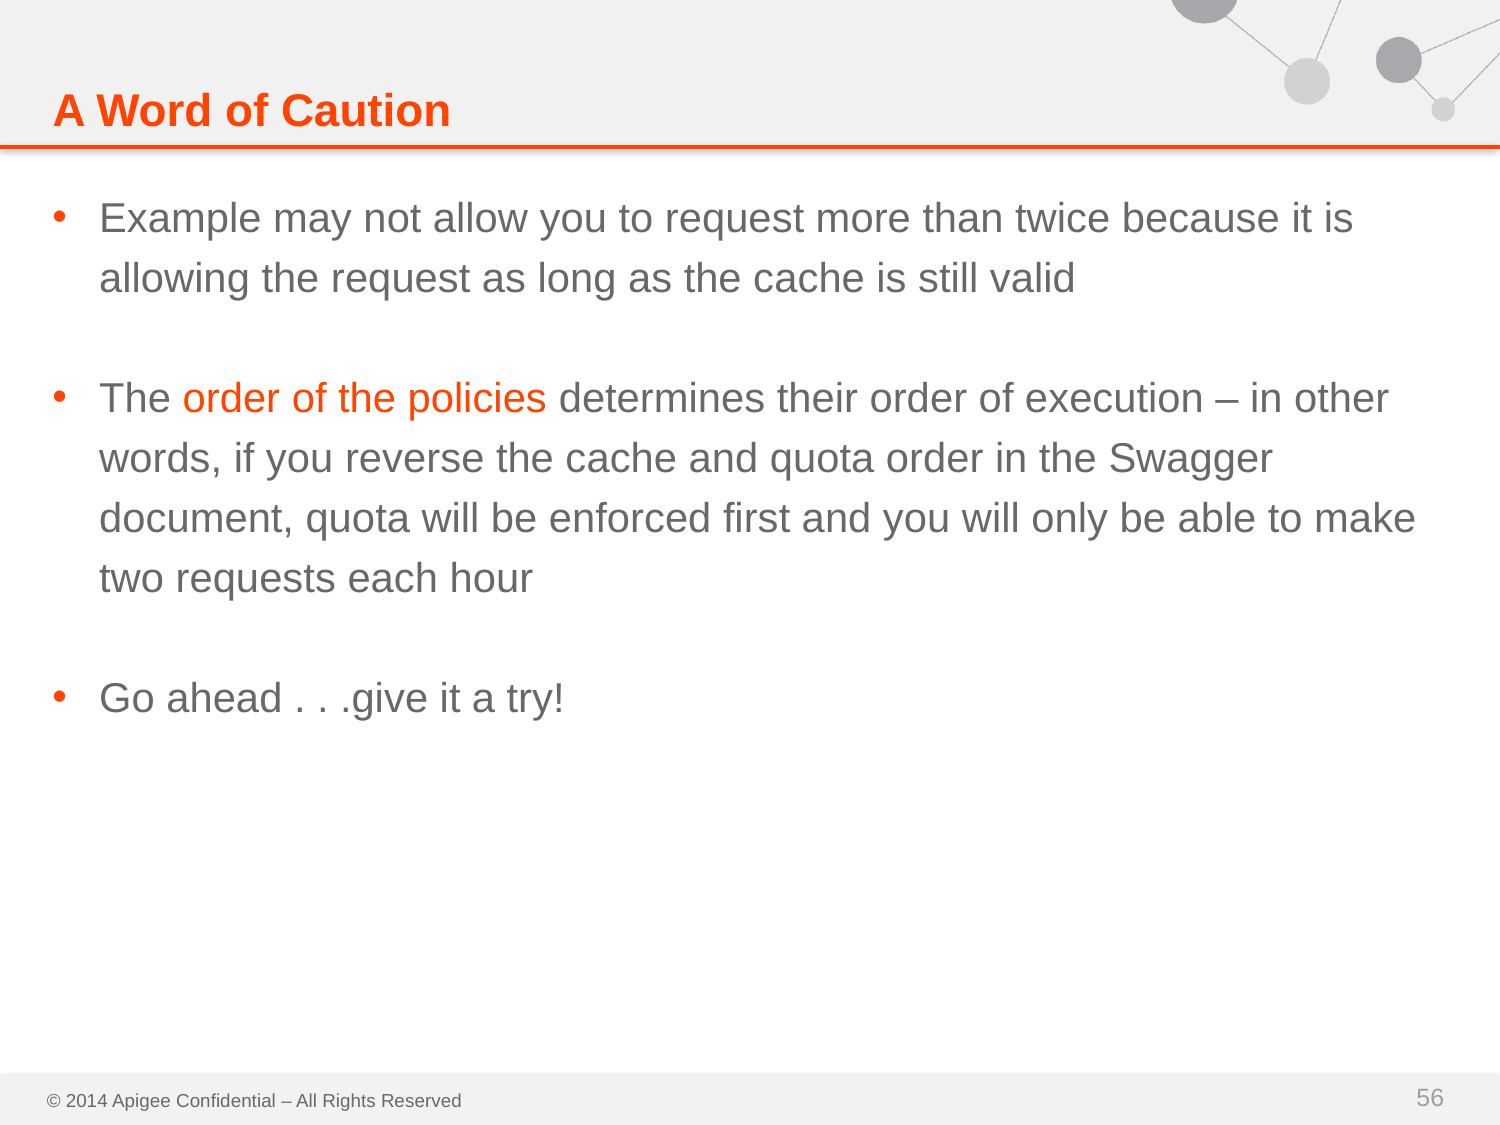

# A Word of Caution
Example may not allow you to request more than twice because it is allowing the request as long as the cache is still valid

The order of the policies determines their order of execution – in other words, if you reverse the cache and quota order in the Swagger document, quota will be enforced first and you will only be able to make two requests each hour

Go ahead . . .give it a try!
56